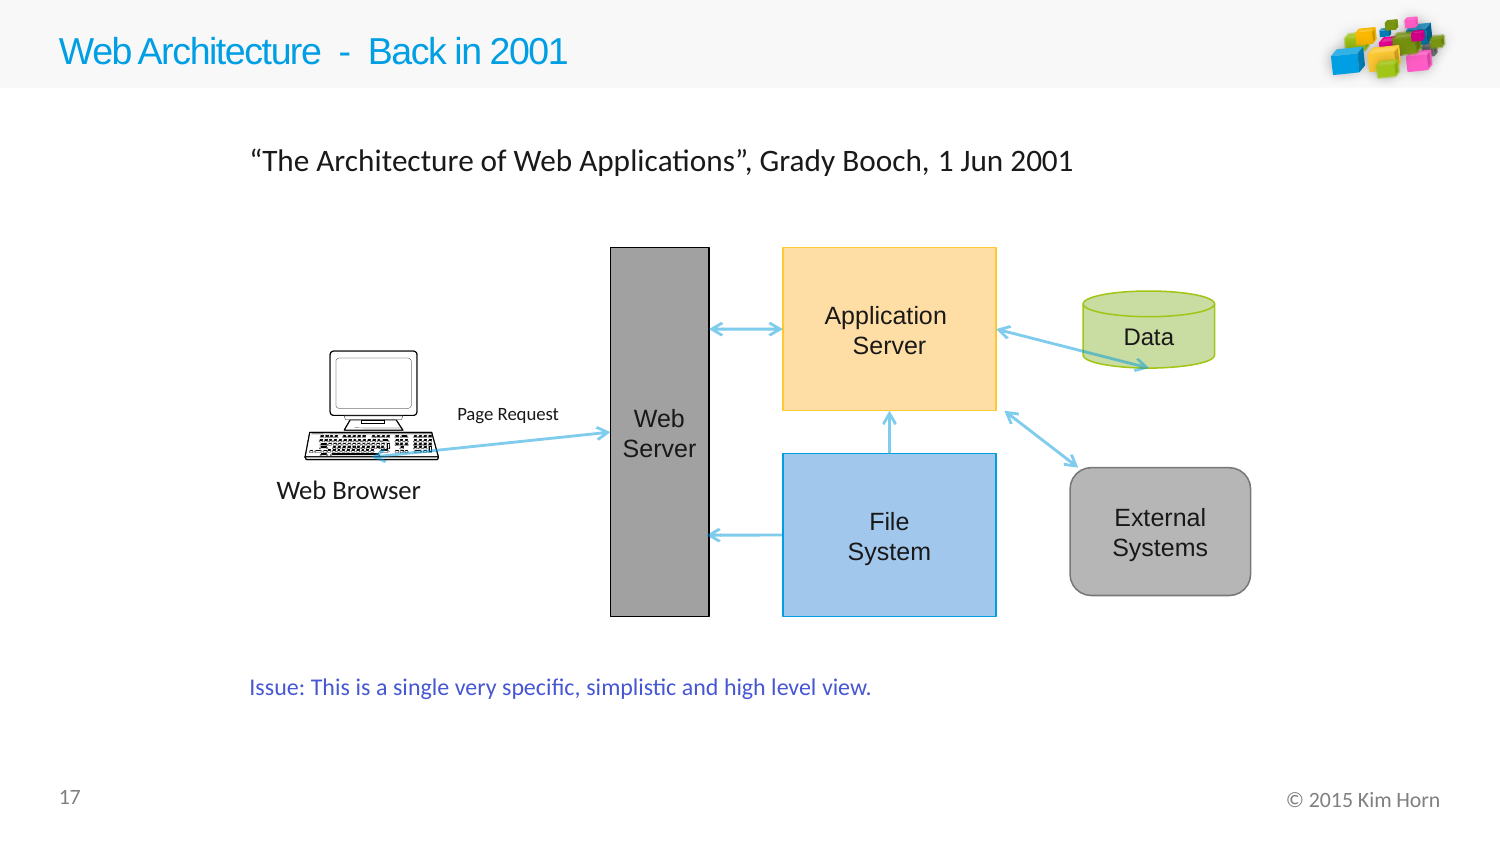

# Web Architecture  -  Back in 2001
“The Architecture of Web Applications”, Grady Booch, 1 Jun 2001
Web Server
Application  Server
Data

Page Request
File
System
Web Browser
External Systems
Issue: This is a single very specific, simplistic and high level view.